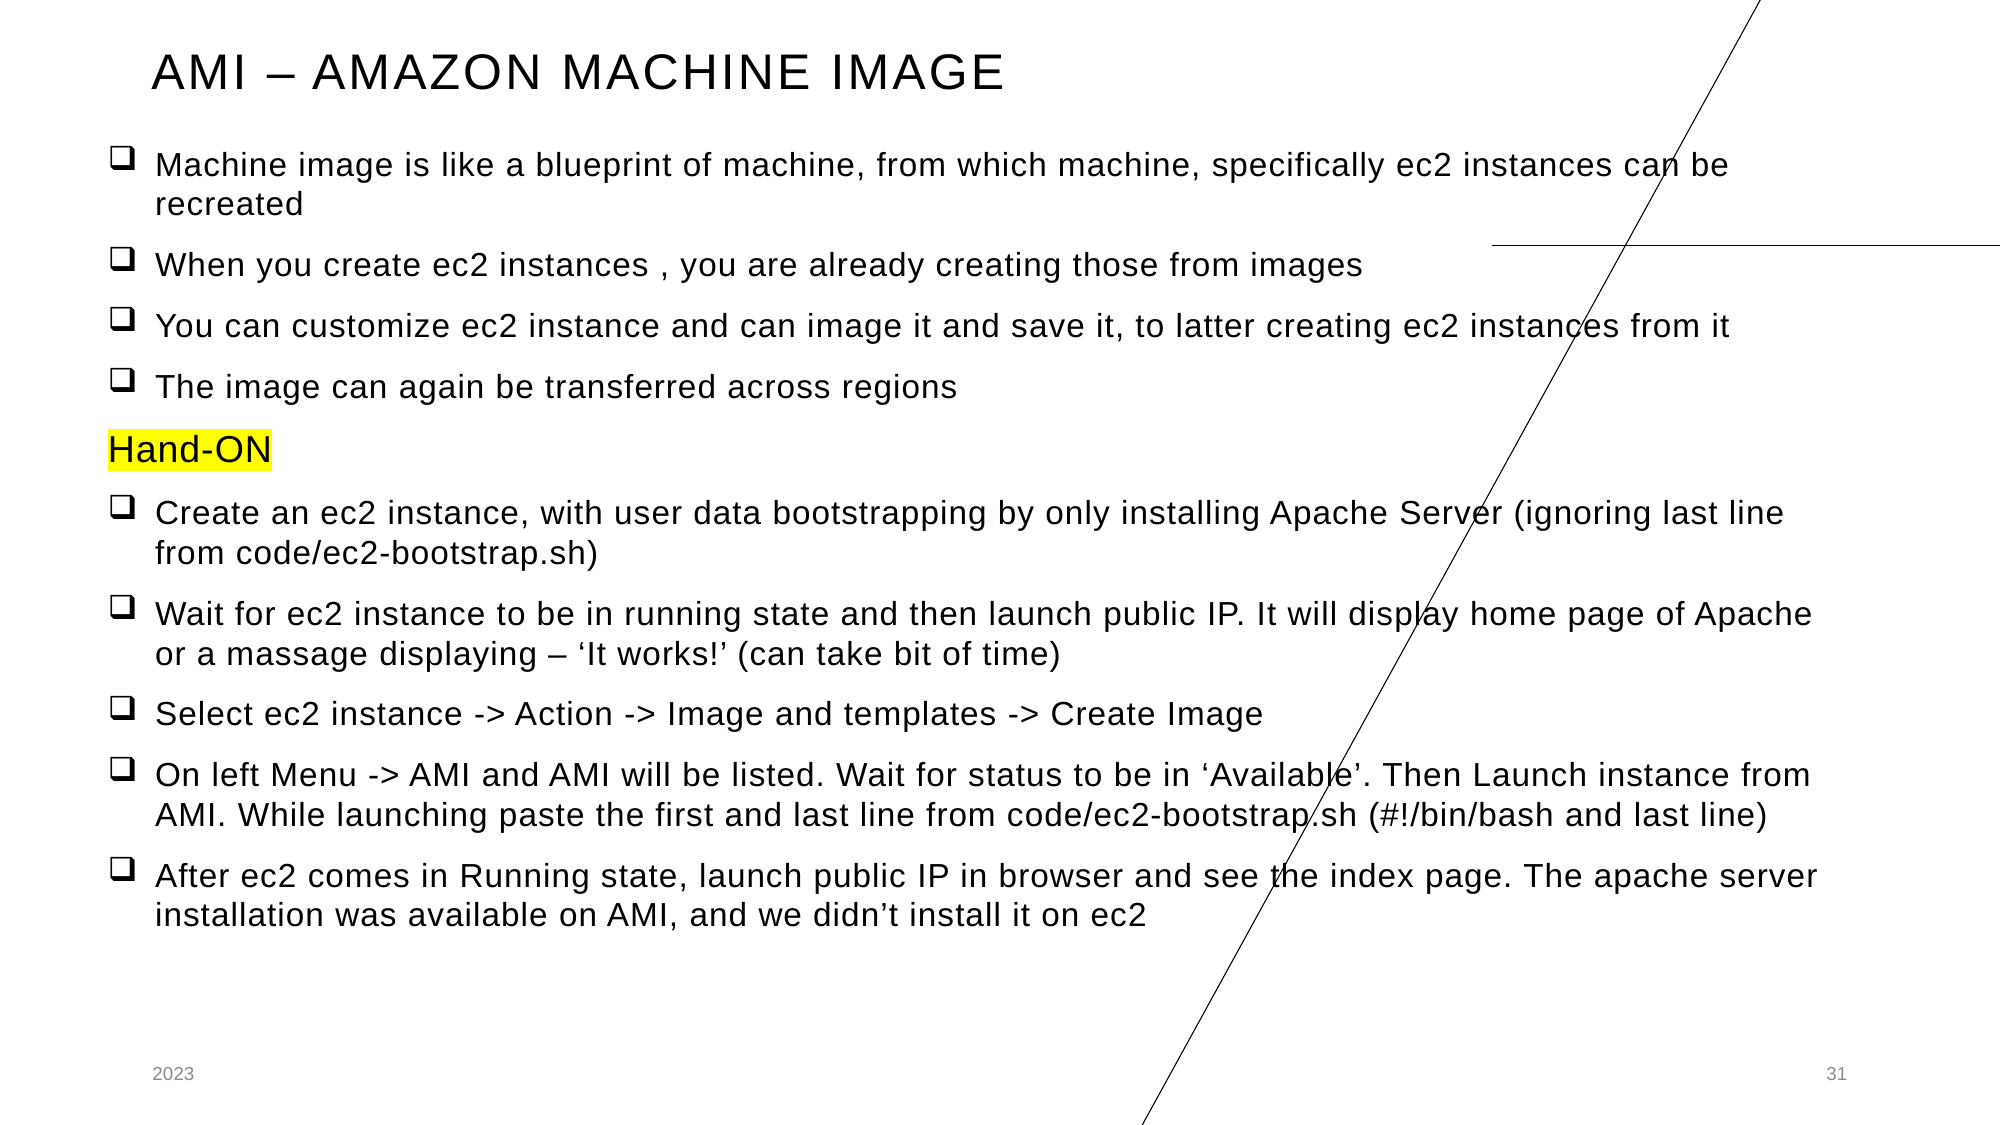

# AMI – Amazon machine image
Machine image is like a blueprint of machine, from which machine, specifically ec2 instances can be recreated
When you create ec2 instances , you are already creating those from images
You can customize ec2 instance and can image it and save it, to latter creating ec2 instances from it
The image can again be transferred across regions
Hand-ON
Create an ec2 instance, with user data bootstrapping by only installing Apache Server (ignoring last line from code/ec2-bootstrap.sh)
Wait for ec2 instance to be in running state and then launch public IP. It will display home page of Apache or a massage displaying – ‘It works!’ (can take bit of time)
Select ec2 instance -> Action -> Image and templates -> Create Image
On left Menu -> AMI and AMI will be listed. Wait for status to be in ‘Available’. Then Launch instance from AMI. While launching paste the first and last line from code/ec2-bootstrap.sh (#!/bin/bash and last line)
After ec2 comes in Running state, launch public IP in browser and see the index page. The apache server installation was available on AMI, and we didn’t install it on ec2

2023
31